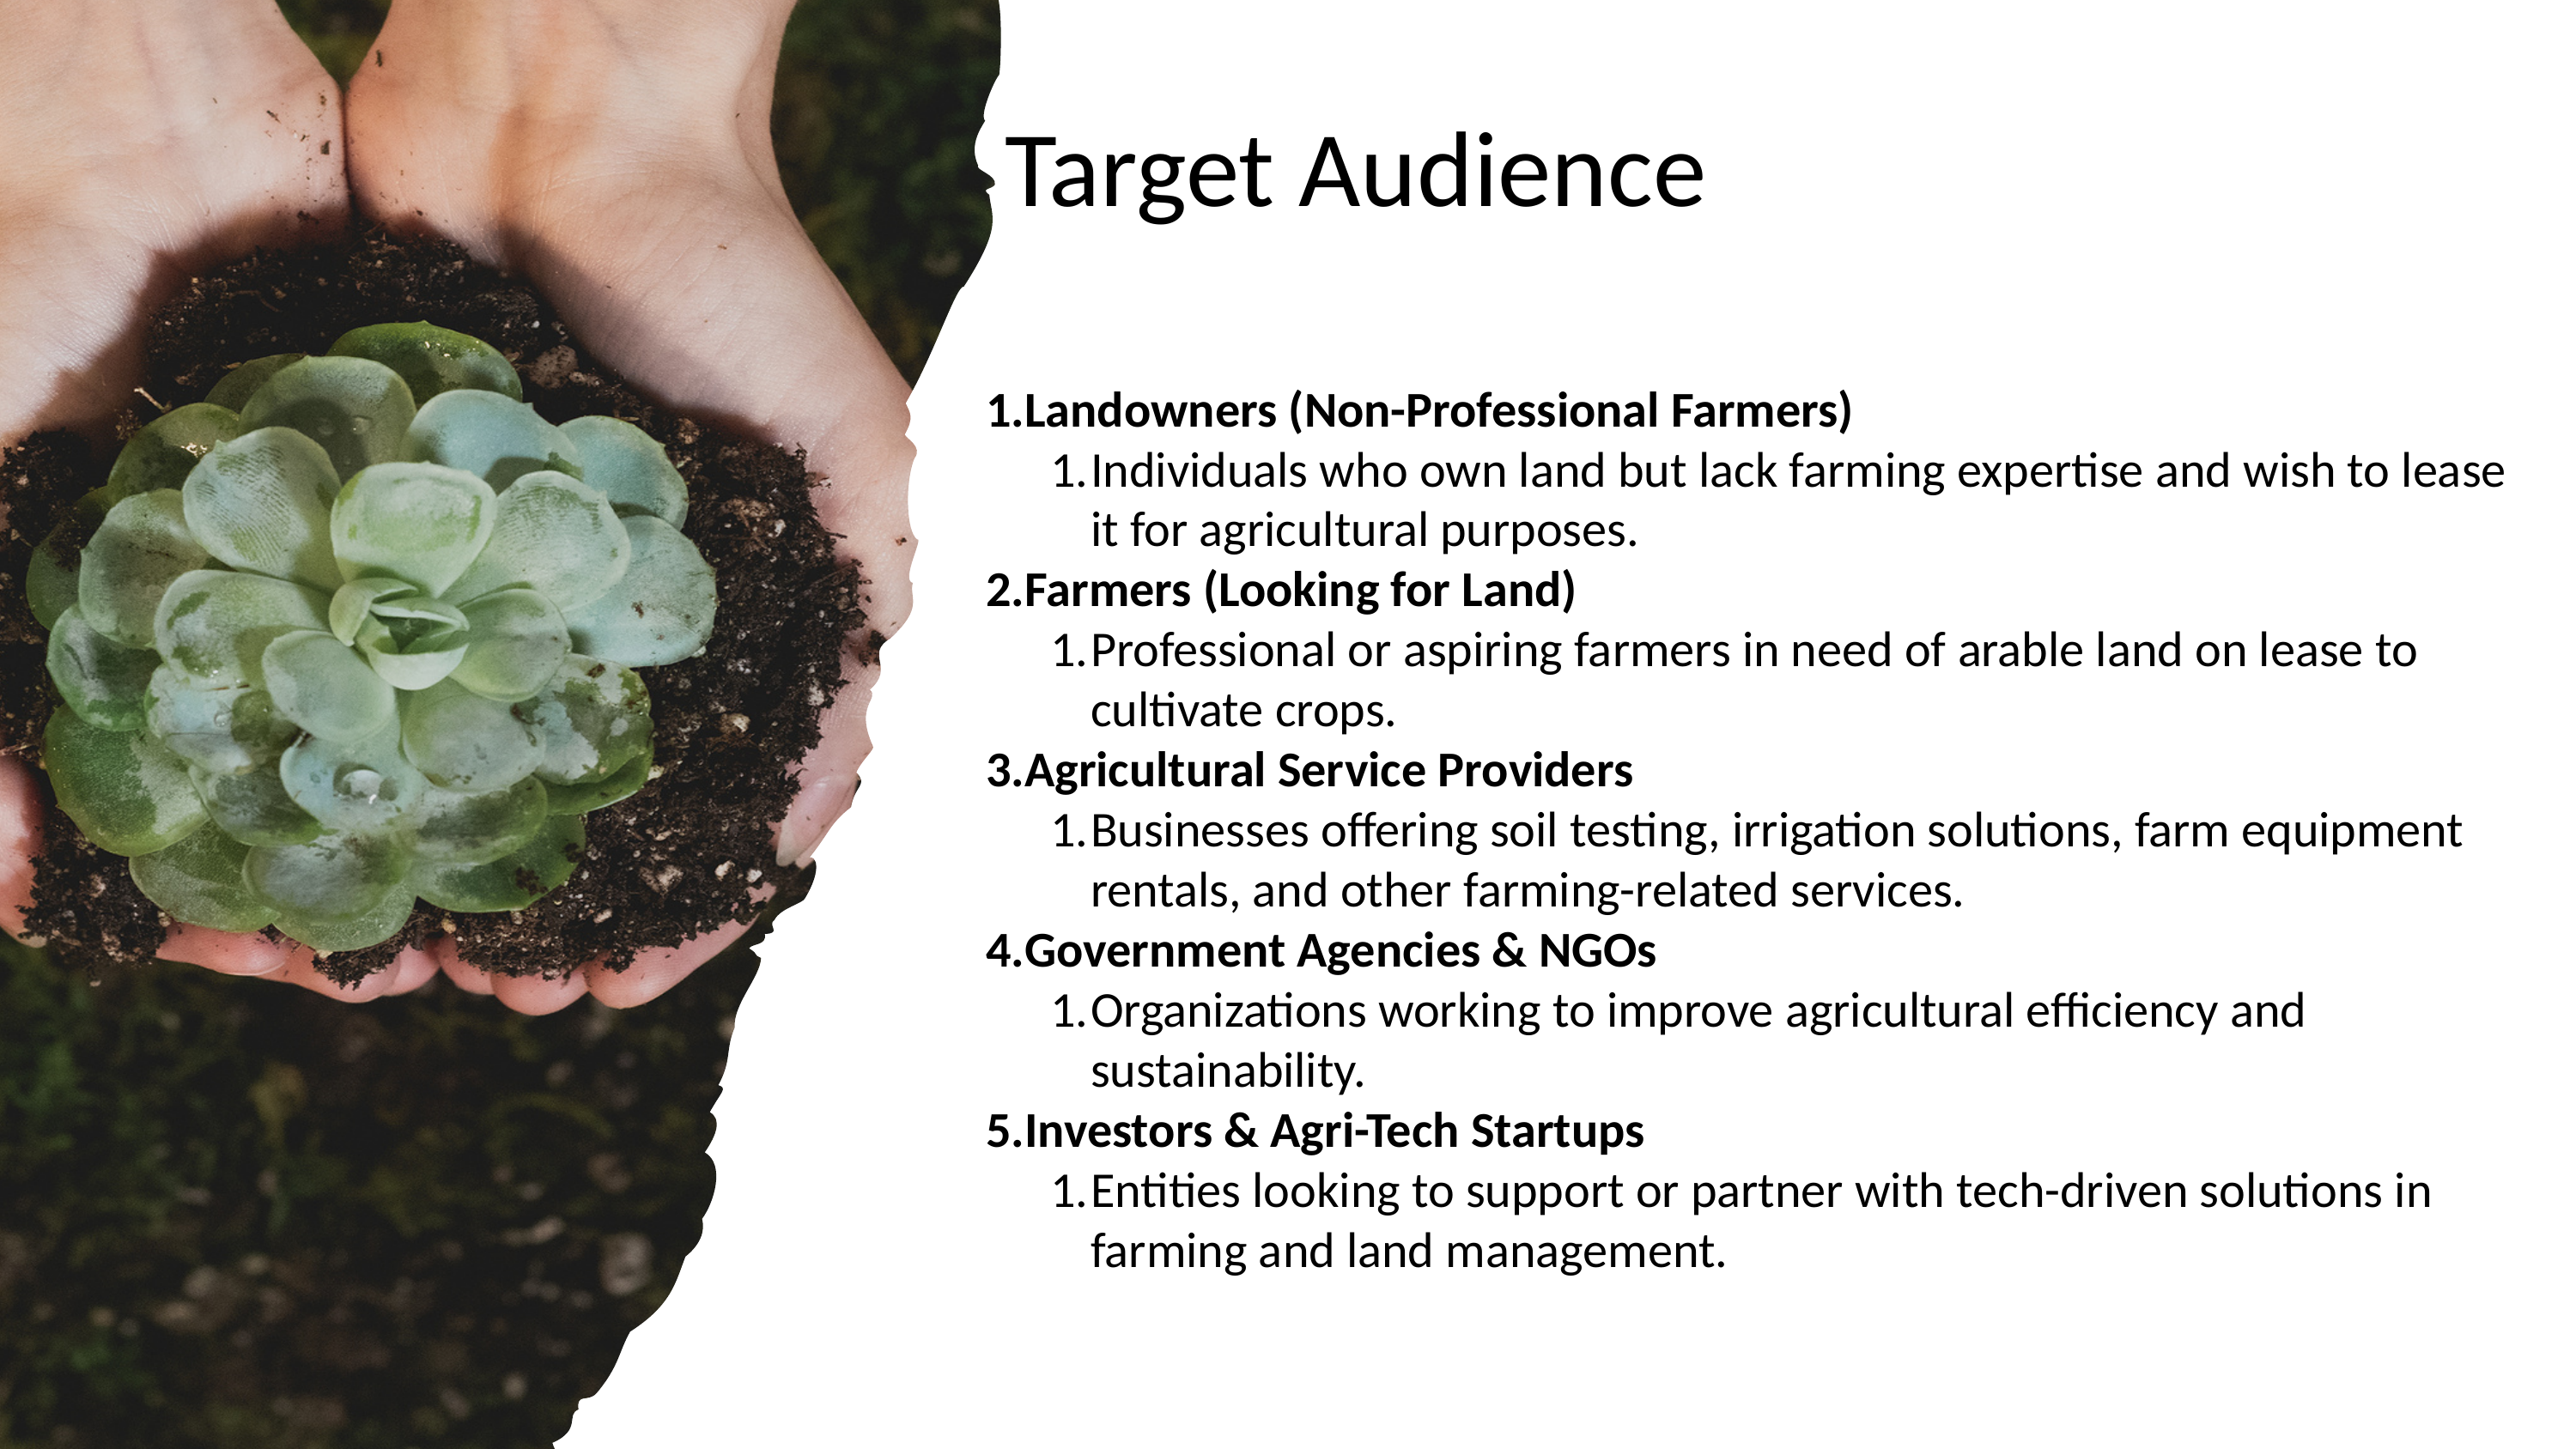

Target Audience

Landowners (Non-Professional Farmers)
Individuals who own land but lack farming expertise and wish to lease it for agricultural purposes.
Farmers (Looking for Land)
Professional or aspiring farmers in need of arable land on lease to cultivate crops.
Agricultural Service Providers
Businesses offering soil testing, irrigation solutions, farm equipment rentals, and other farming-related services.
Government Agencies & NGOs
Organizations working to improve agricultural efficiency and sustainability.
Investors & Agri-Tech Startups
Entities looking to support or partner with tech-driven solutions in farming and land management.